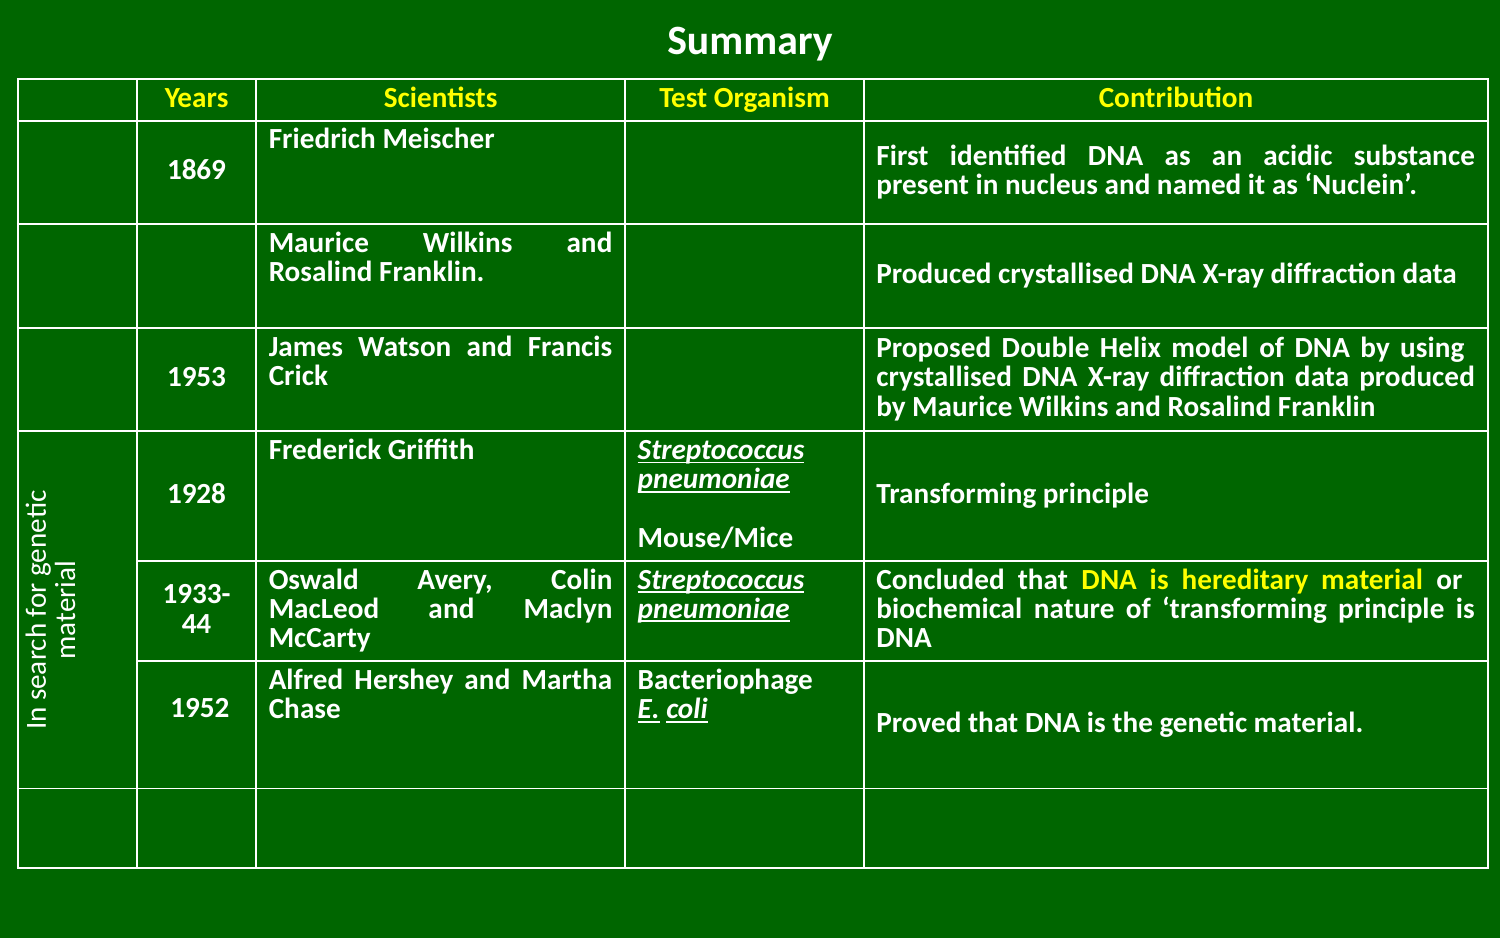

# Summary
|  | Years | Scientists | Test Organism | Contribution |
| --- | --- | --- | --- | --- |
|  | 1869 | Friedrich Meischer |  | First identified DNA as an acidic substance present in nucleus and named it as ‘Nuclein’. |
|  |  | Maurice Wilkins and Rosalind Franklin. |  | Produced crystallised DNA X-ray diffraction data |
|  | 1953 | James Watson and Francis Crick |  | Proposed Double Helix model of DNA by using crystallised DNA X-ray diffraction data produced by Maurice Wilkins and Rosalind Franklin |
| In search for genetic material | 1928 | Frederick Griffith | Streptococcus pneumoniae Mouse/Mice | Transforming principle |
|  | 1933-44 | Oswald Avery, Colin MacLeod and Maclyn McCarty | Streptococcus pneumoniae | Concluded that DNA is hereditary material or biochemical nature of ‘transforming principle is DNA |
|  | 1952 | Alfred Hershey and Martha Chase | Bacteriophage E. coli | Proved that DNA is the genetic material. |
|  |  |  |  |  |